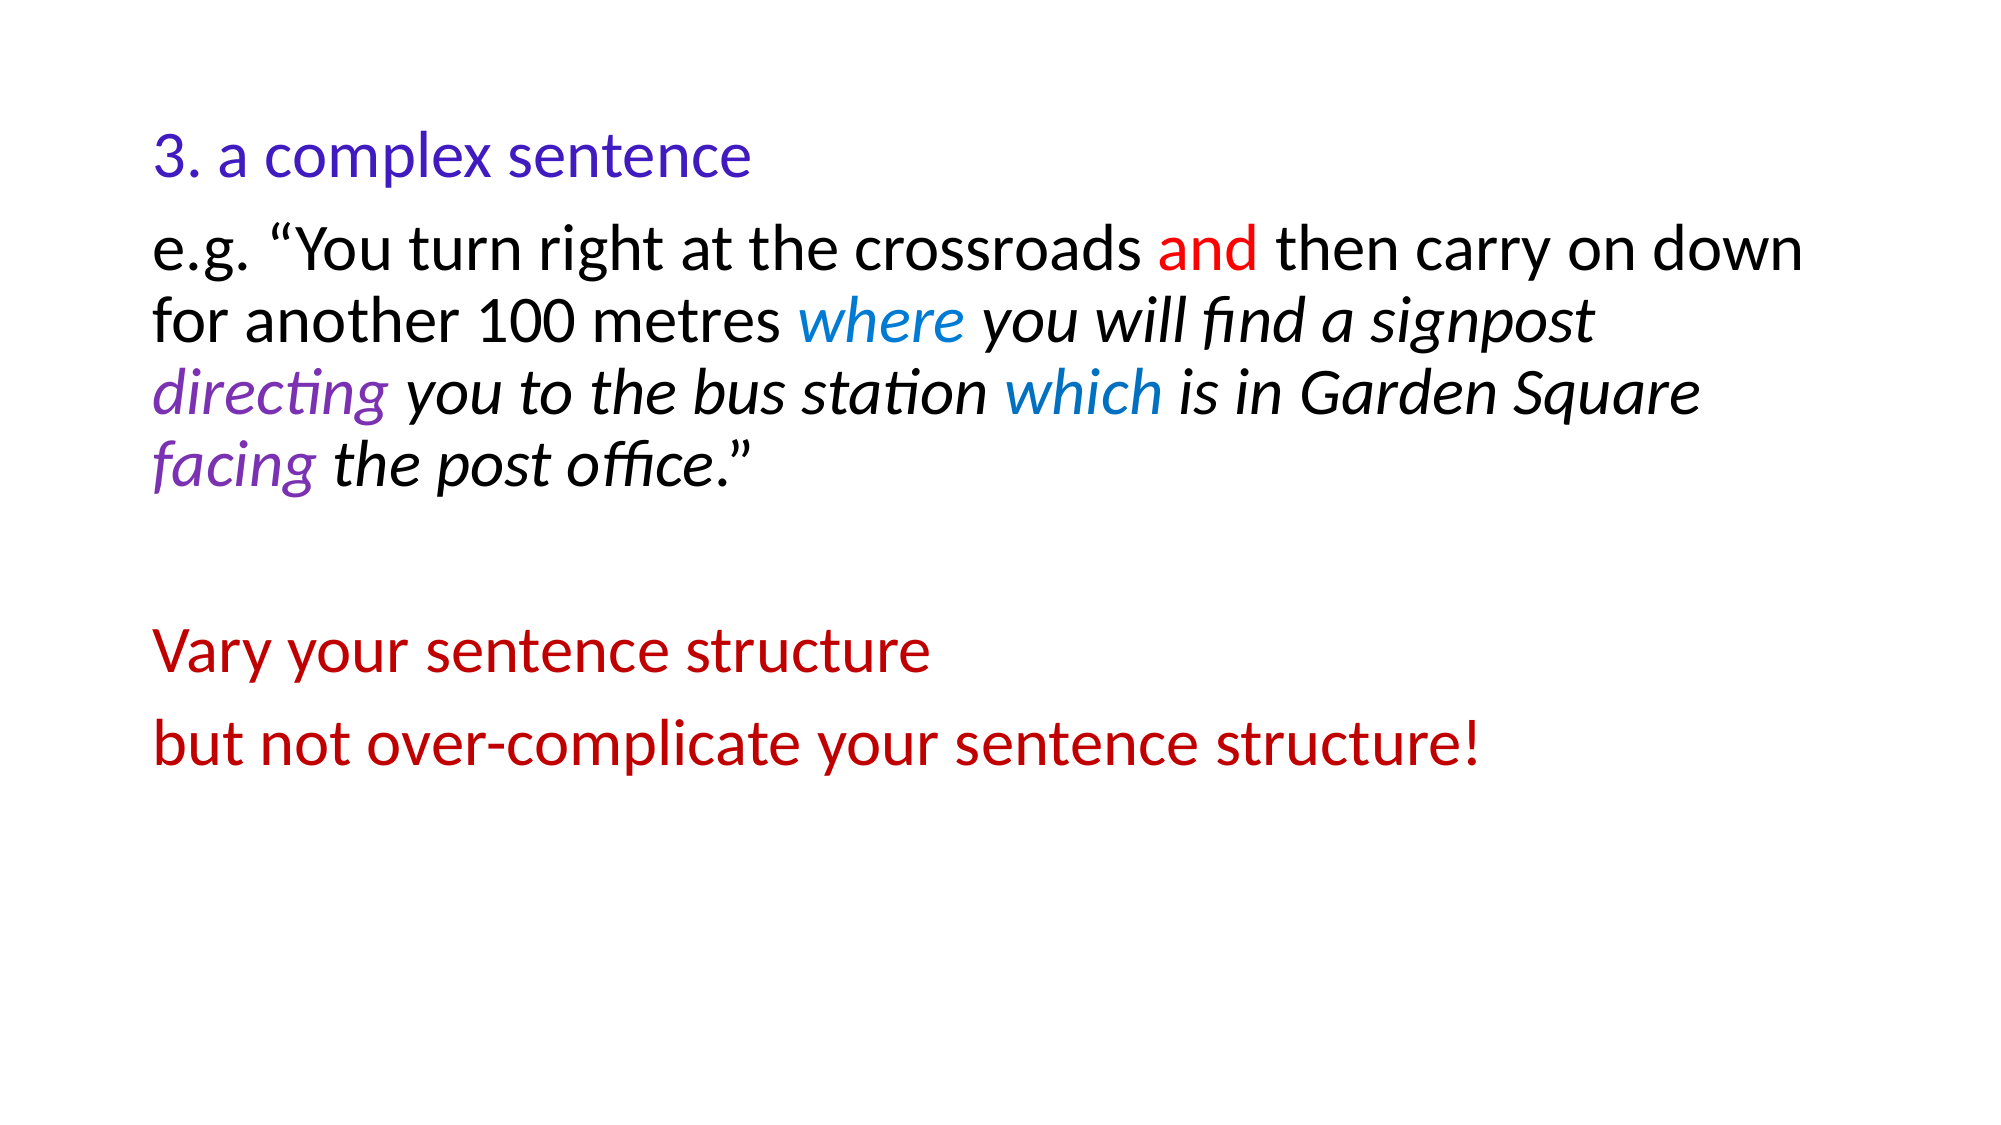

3. a complex sentence
e.g. “You turn right at the crossroads and then carry on down for another 100 metres where you will find a signpost directing you to the bus station which is in Garden Square facing the post office.”

Vary your sentence structure
but not over-complicate your sentence structure!